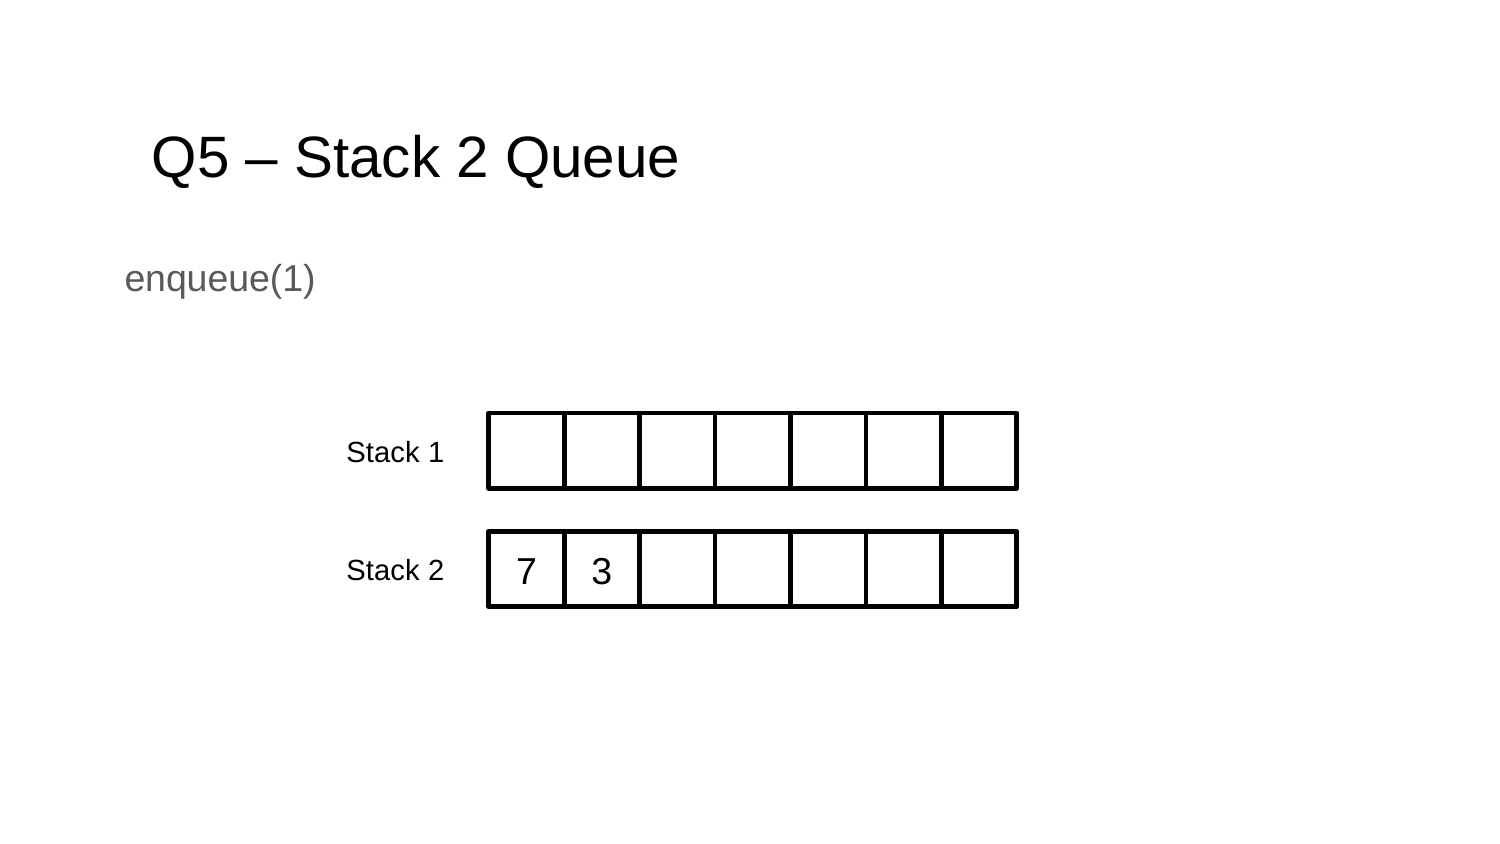

# Q5 – Stack 2 Queue
enqueue(1)

Stack 1
7
3

Stack 2